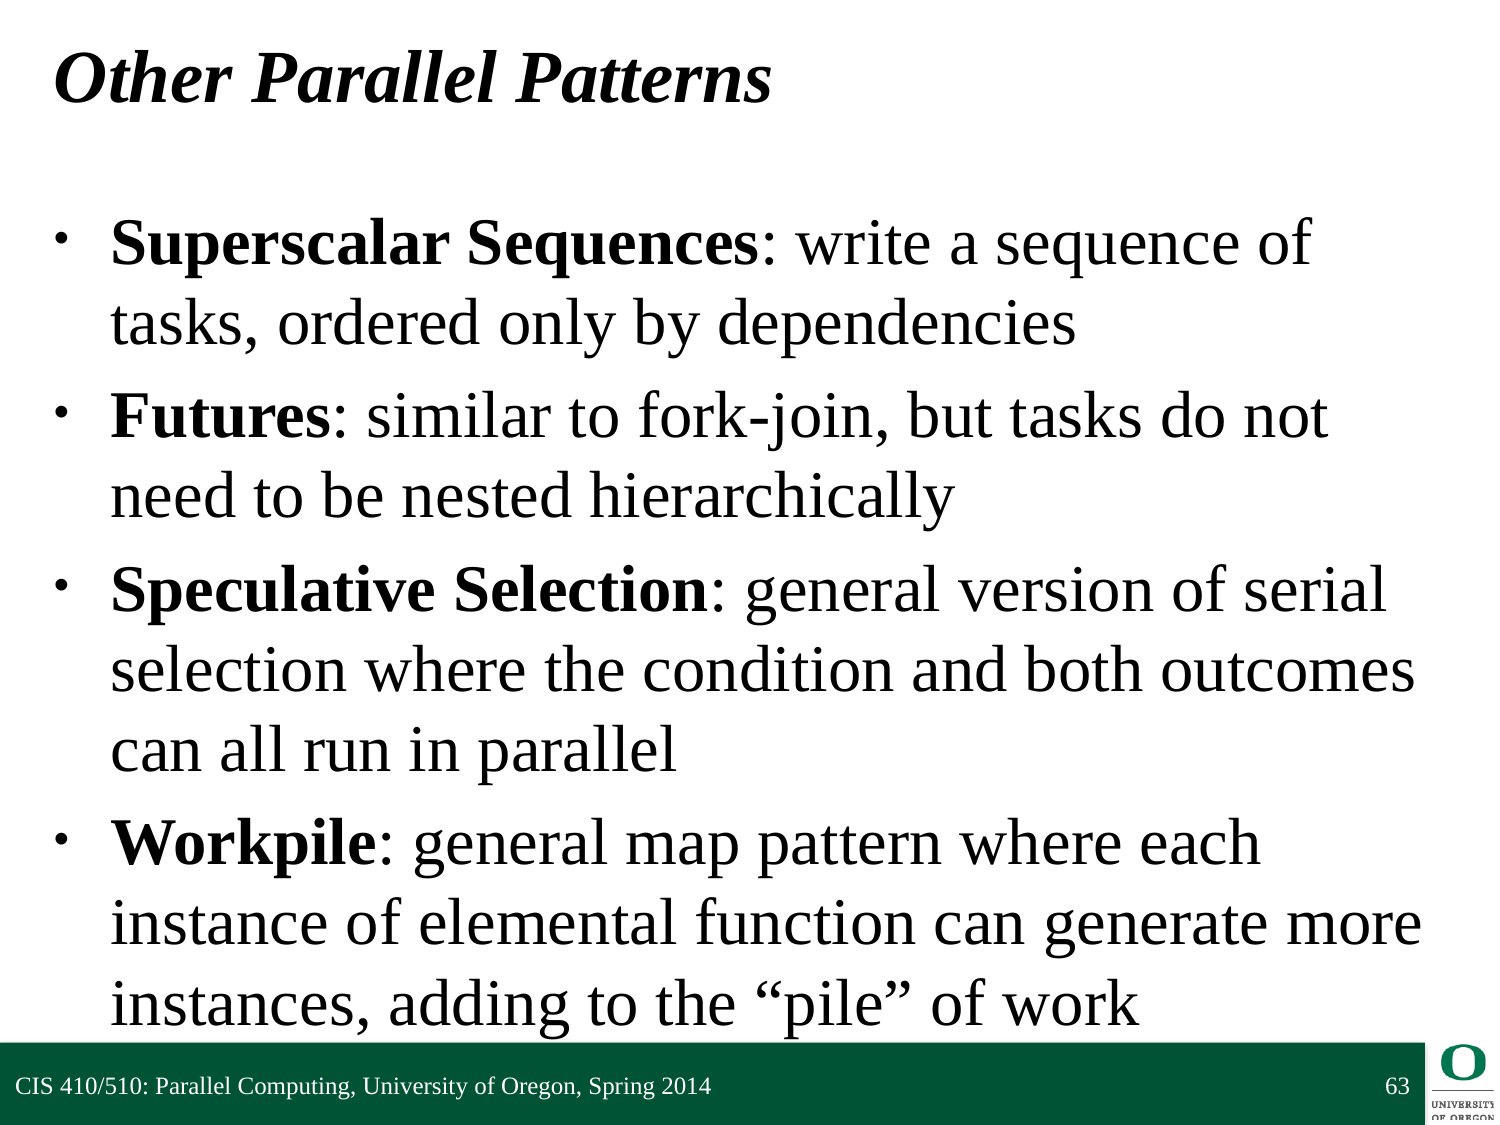

# Other Parallel Patterns
Superscalar Sequences: write a sequence of tasks, ordered only by dependencies
Futures: similar to fork-join, but tasks do not need to be nested hierarchically
Speculative Selection: general version of serial selection where the condition and both outcomes can all run in parallel
Workpile: general map pattern where each instance of elemental function can generate more instances, adding to the “pile” of work
CIS 410/510: Parallel Computing, University of Oregon, Spring 2014
63